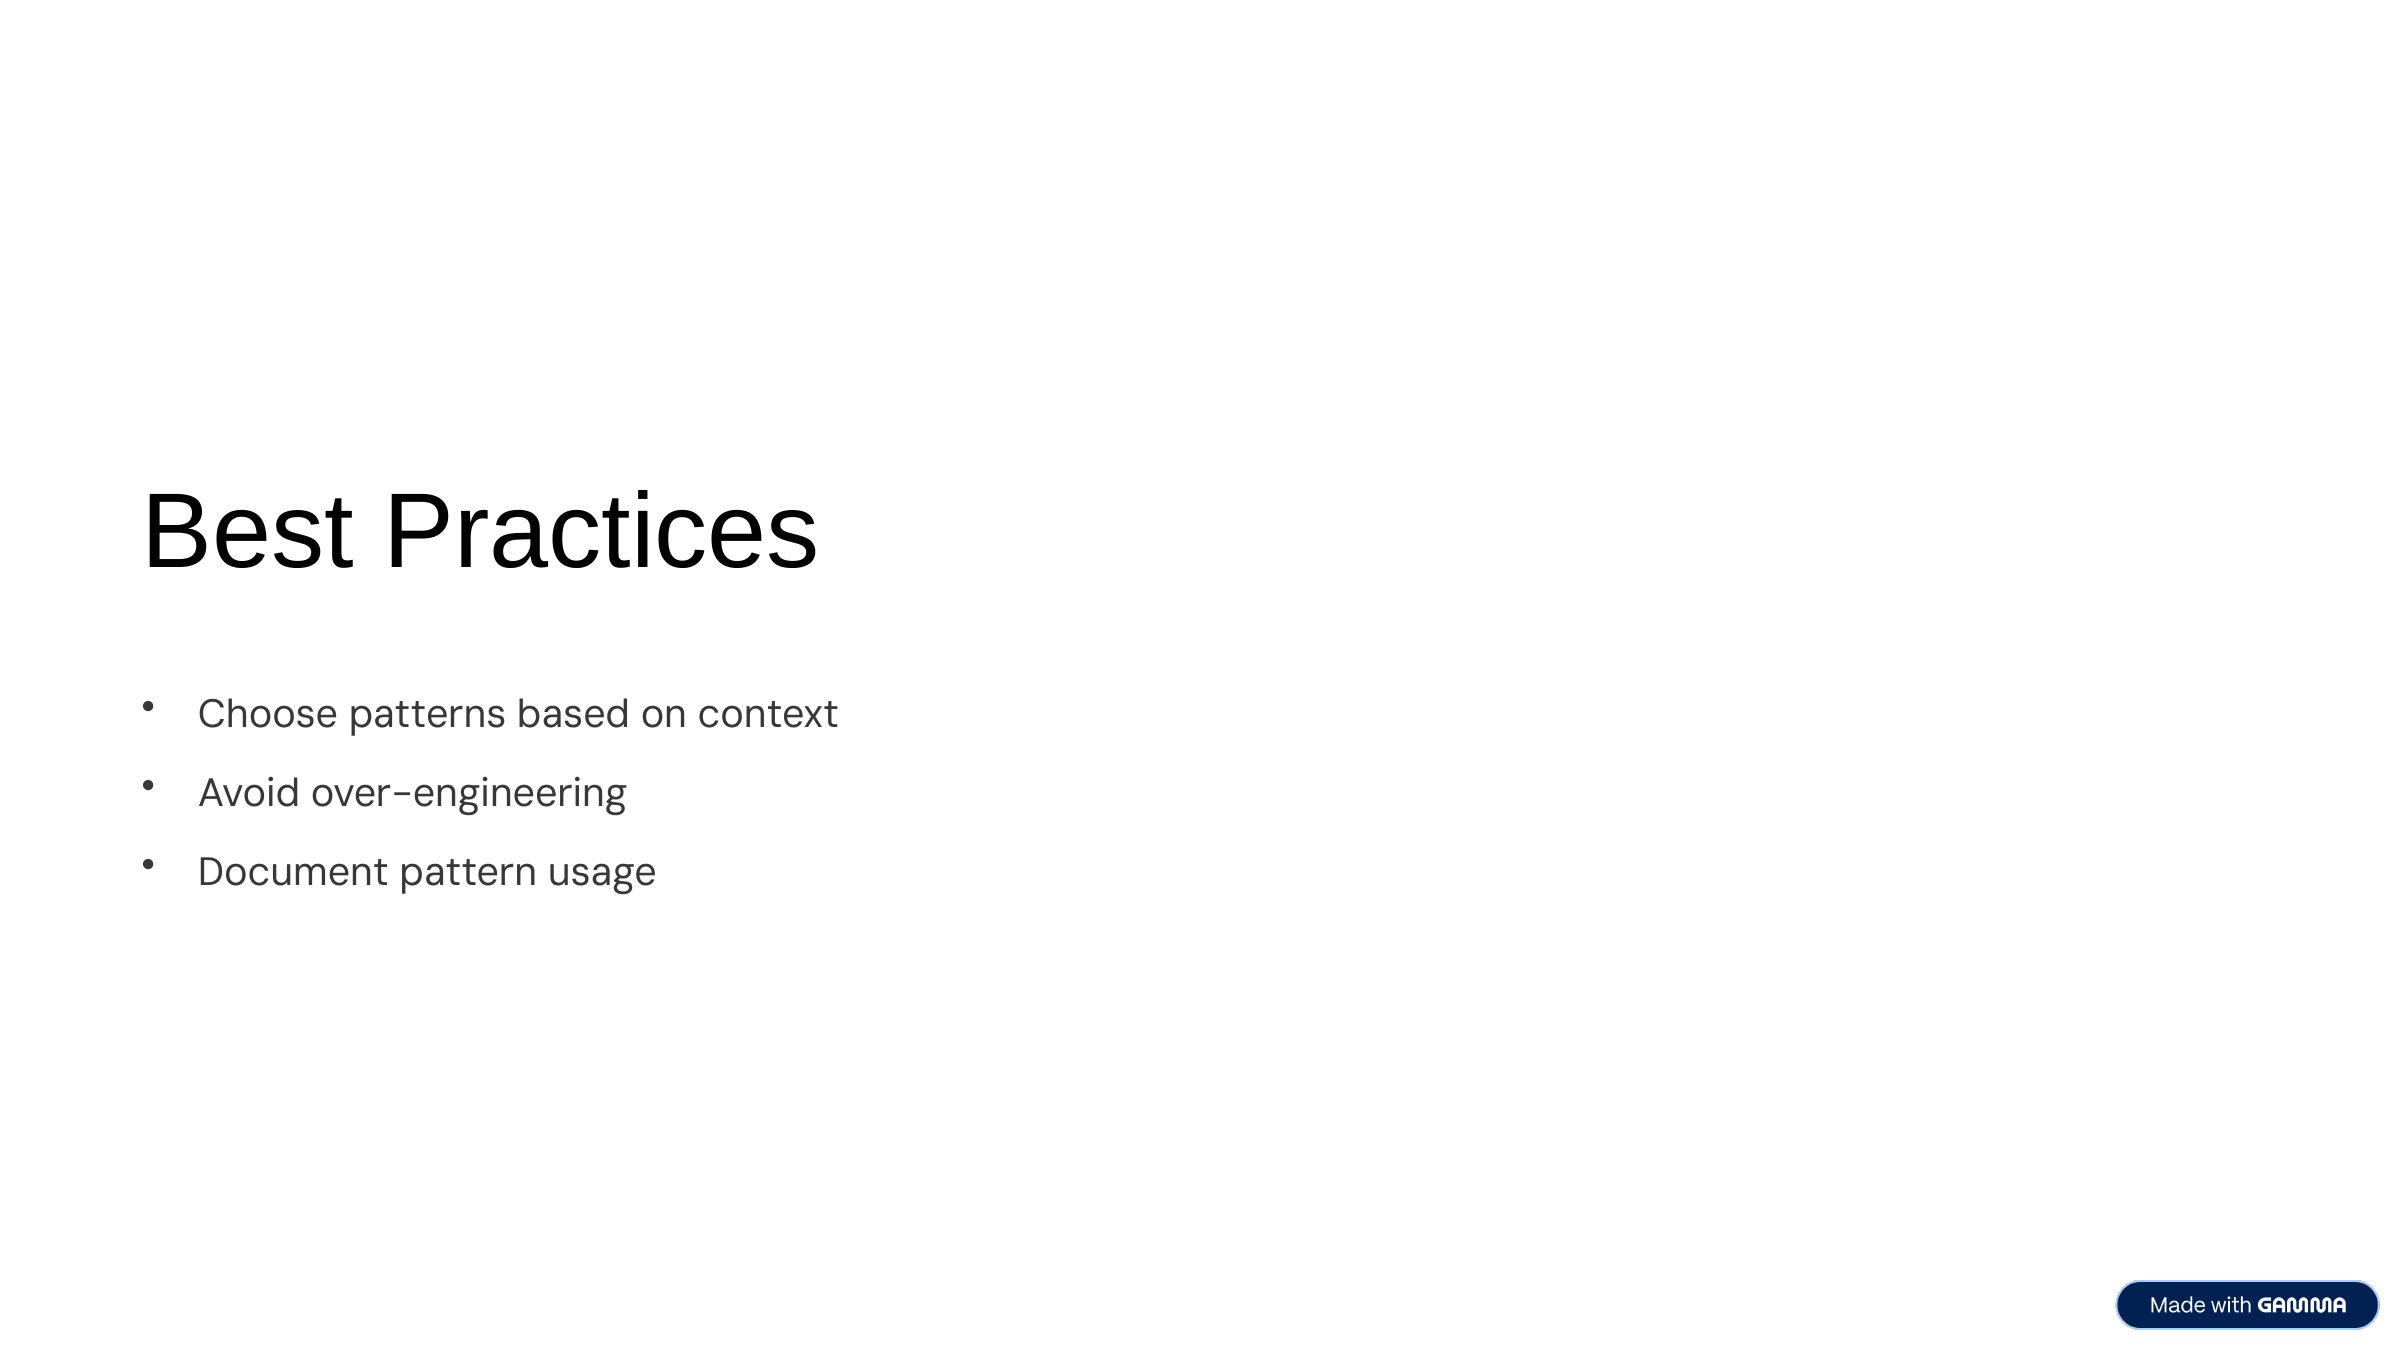

Best Practices
Choose patterns based on context
Avoid over-engineering
Document pattern usage